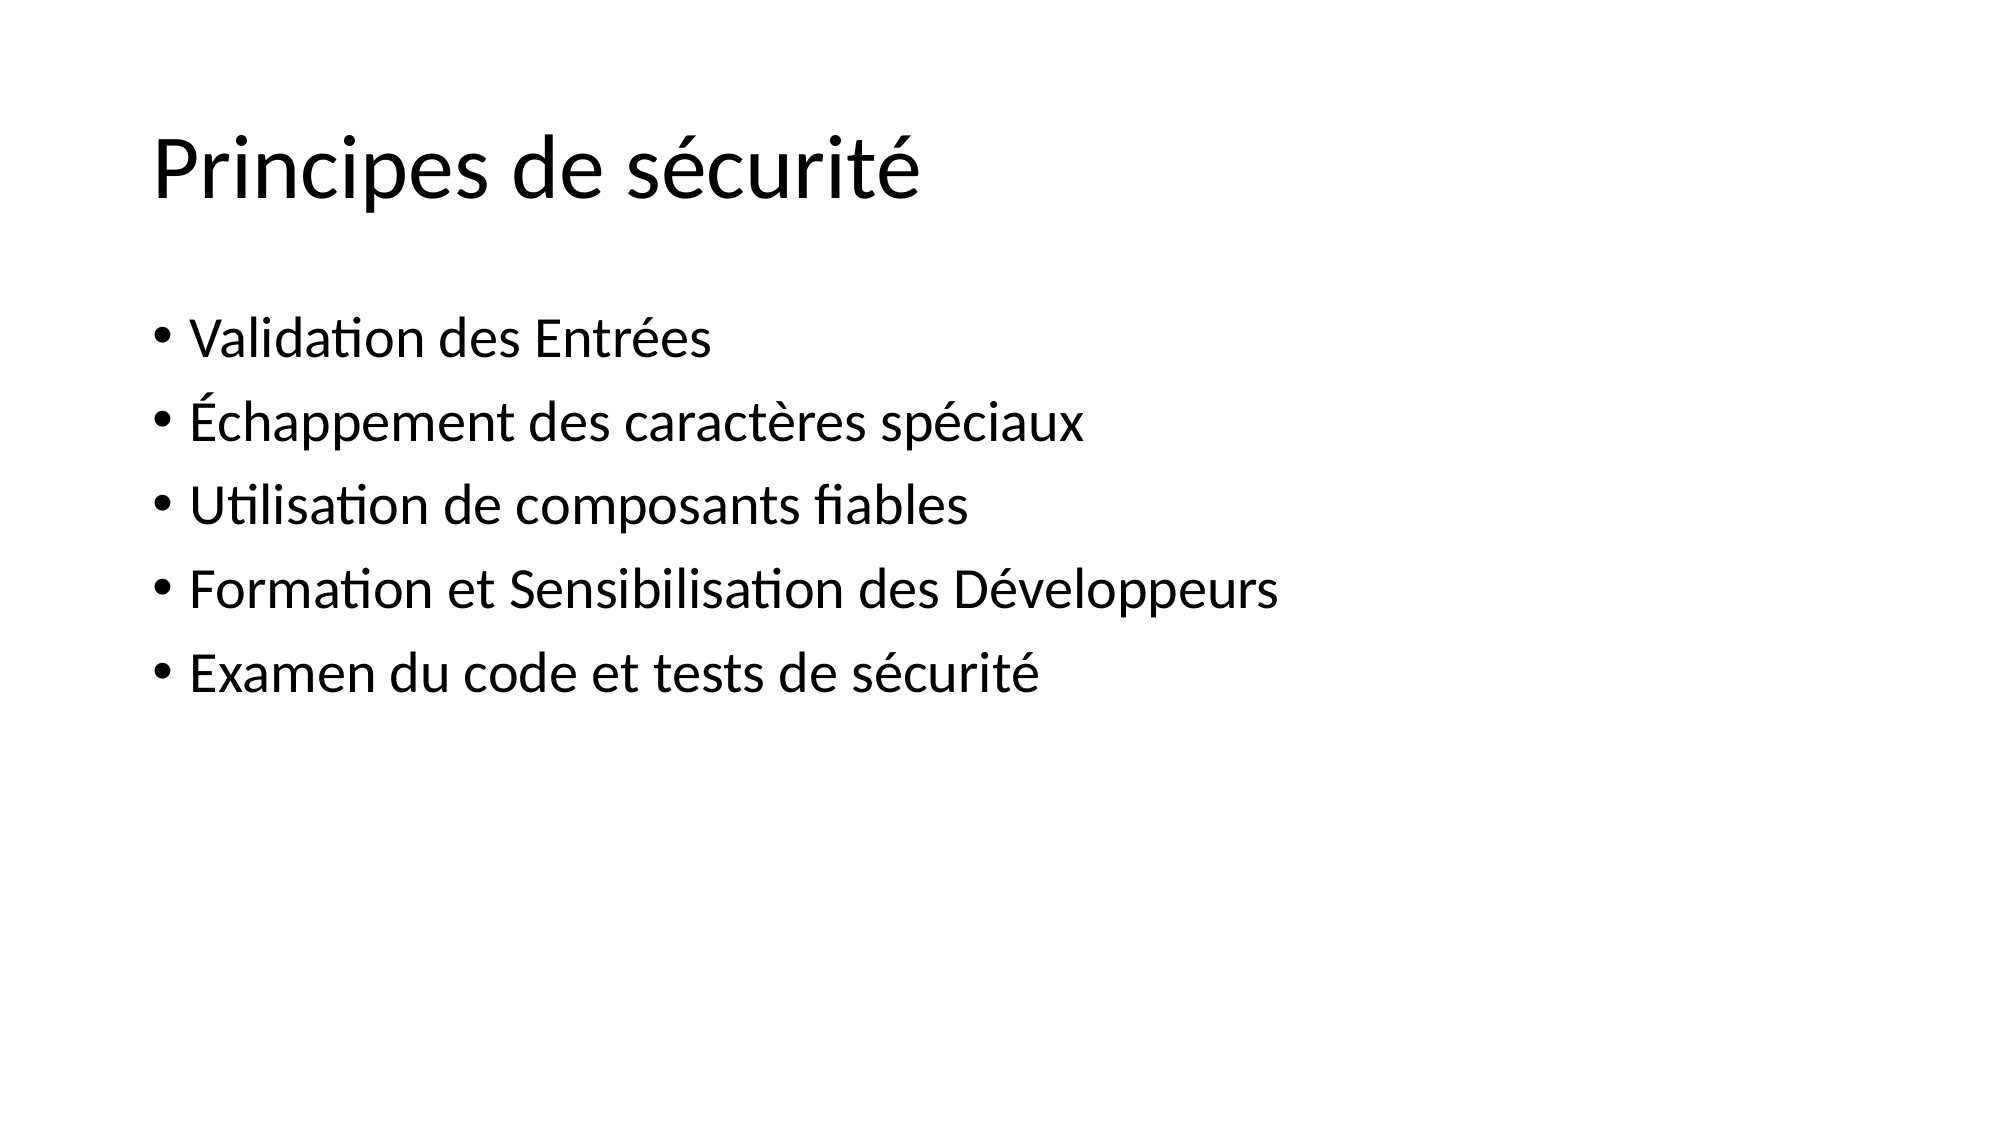

# Principes de sécurité
Validation des Entrées
Échappement des caractères spéciaux
Utilisation de composants fiables
Formation et Sensibilisation des Développeurs
Examen du code et tests de sécurité